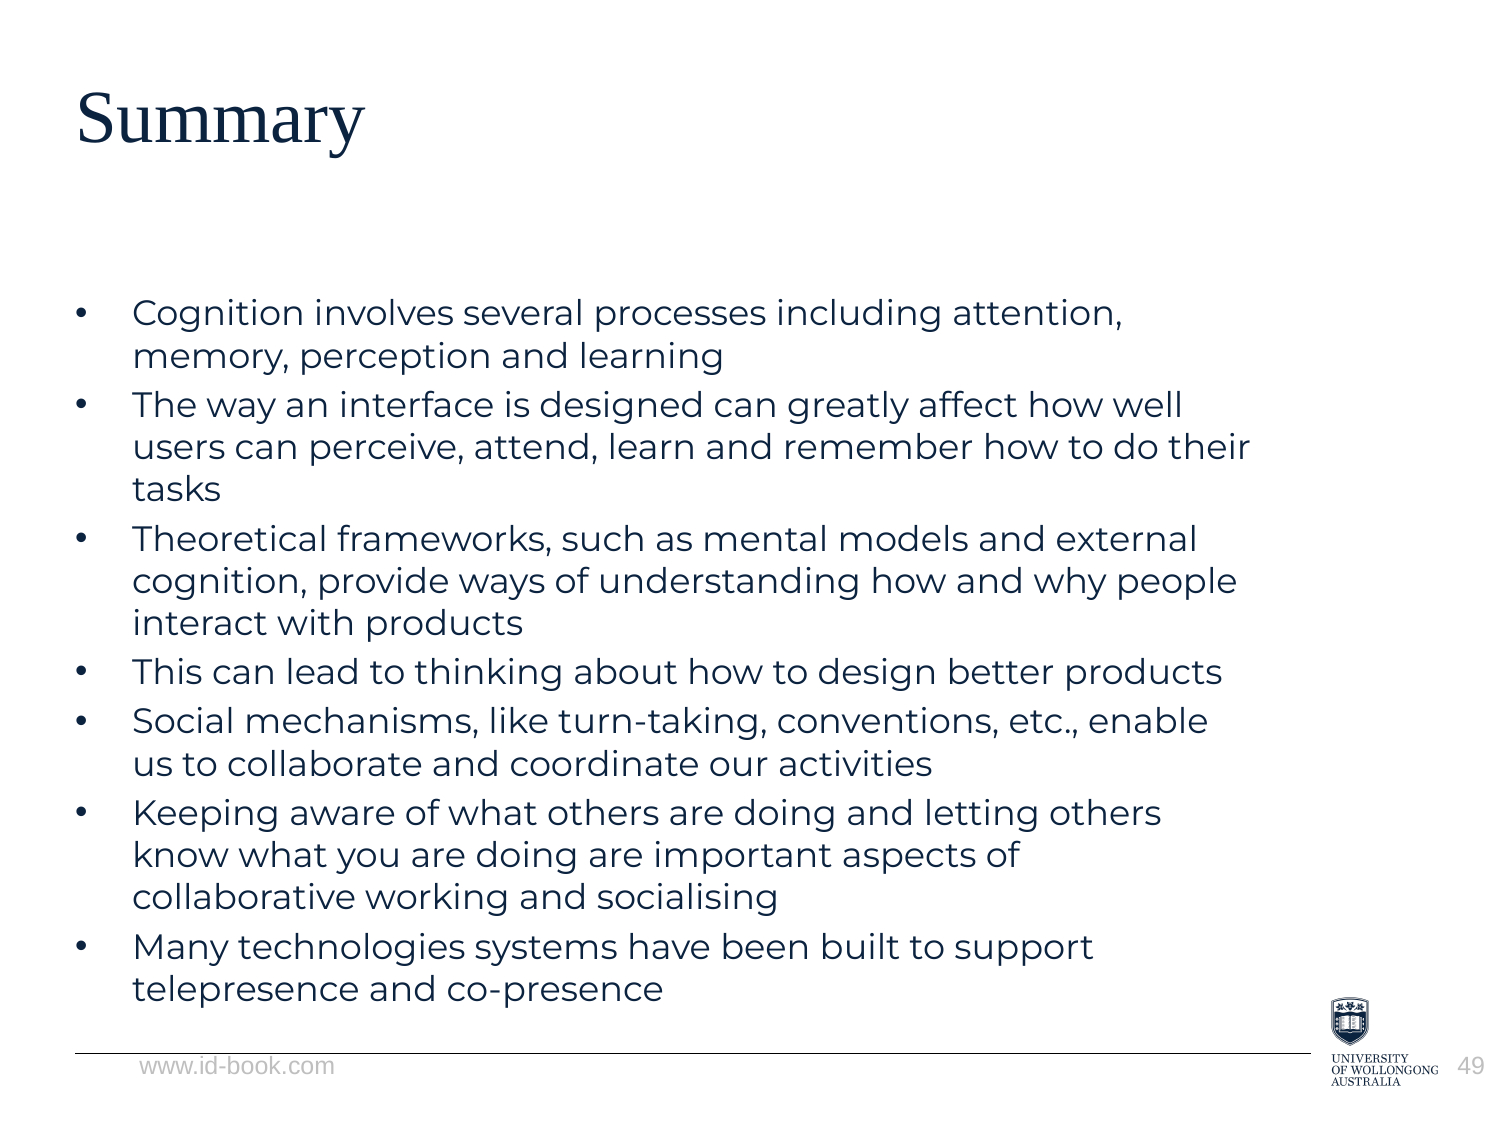

# Summary
Cognition involves several processes including attention, memory, perception and learning
The way an interface is designed can greatly affect how well users can perceive, attend, learn and remember how to do their tasks
Theoretical frameworks, such as mental models and external cognition, provide ways of understanding how and why people interact with products
This can lead to thinking about how to design better products
Social mechanisms, like turn-taking, conventions, etc., enable us to collaborate and coordinate our activities
Keeping aware of what others are doing and letting others know what you are doing are important aspects of collaborative working and socialising
Many technologies systems have been built to support telepresence and co-presence
www.id-book.com
49